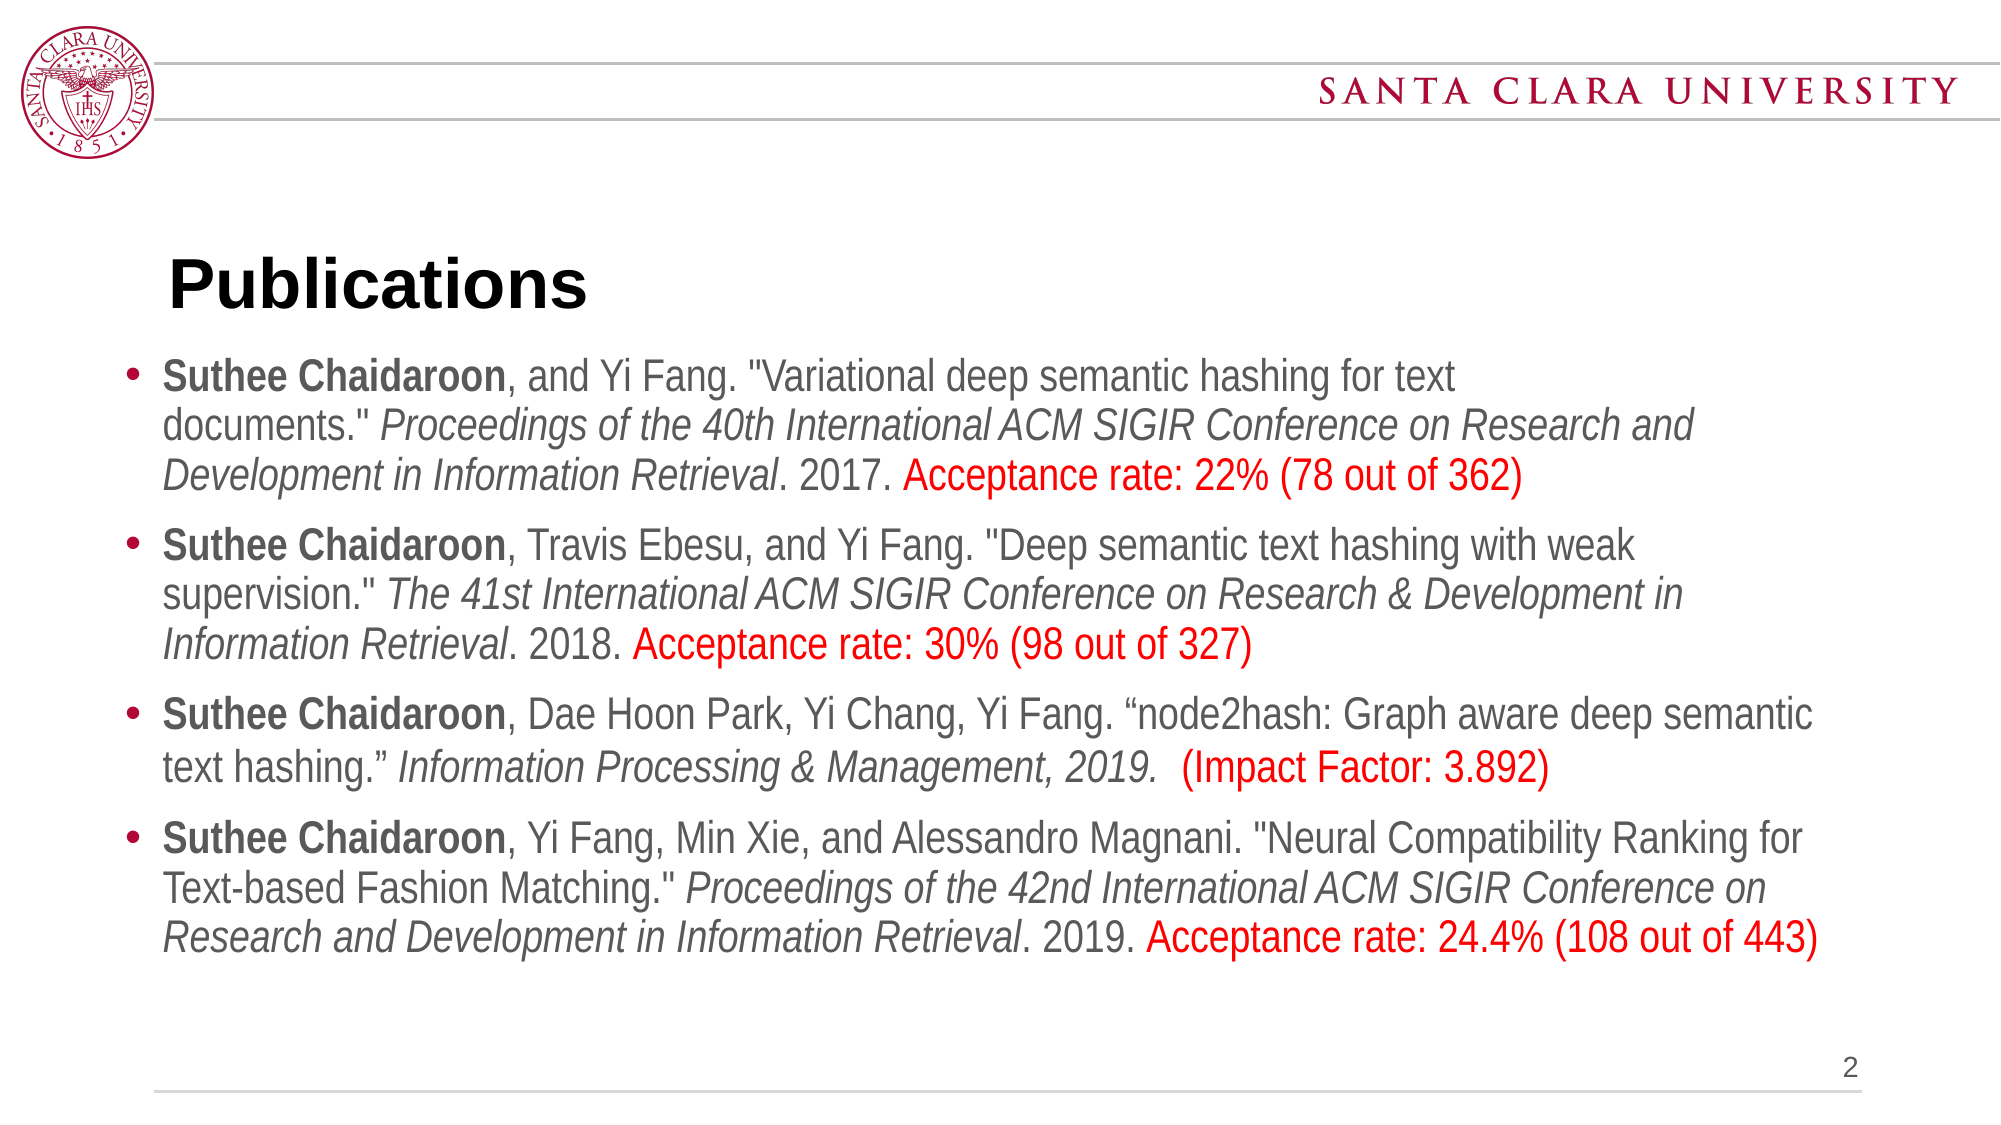

# Publications
Suthee Chaidaroon, and Yi Fang. "Variational deep semantic hashing for text documents." Proceedings of the 40th International ACM SIGIR Conference on Research and Development in Information Retrieval. 2017. Acceptance rate: 22% (78 out of 362)
Suthee Chaidaroon, Travis Ebesu, and Yi Fang. "Deep semantic text hashing with weak supervision." The 41st International ACM SIGIR Conference on Research & Development in Information Retrieval. 2018. Acceptance rate: 30% (98 out of 327)
Suthee Chaidaroon, Dae Hoon Park, Yi Chang, Yi Fang. “node2hash: Graph aware deep semantic text hashing.” Information Processing & Management, 2019.  (Impact Factor: 3.892)
Suthee Chaidaroon, Yi Fang, Min Xie, and Alessandro Magnani. "Neural Compatibility Ranking for Text-based Fashion Matching." Proceedings of the 42nd International ACM SIGIR Conference on Research and Development in Information Retrieval. 2019. Acceptance rate: 24.4% (108 out of 443)
2